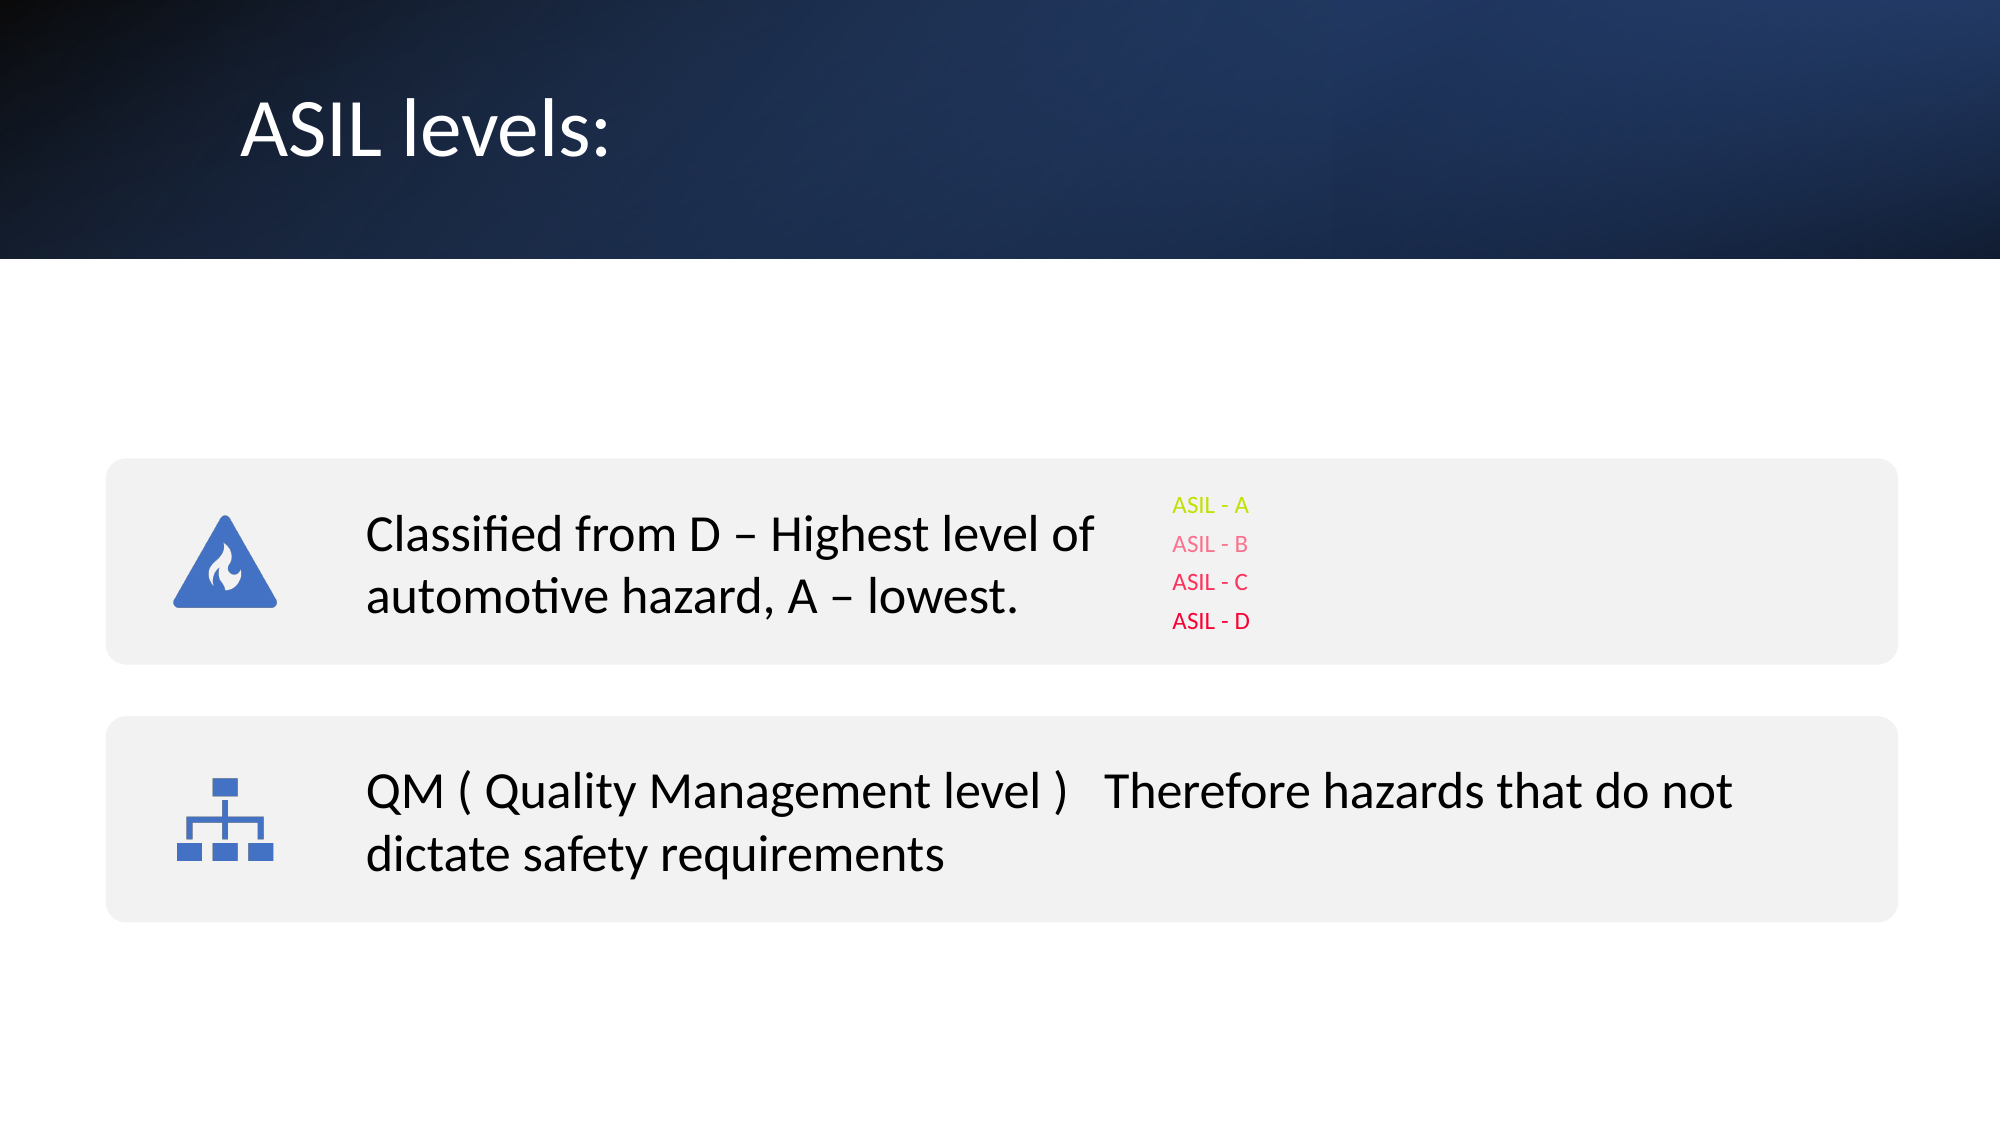

# ASIL levels:
Classified from D – Highest level of automotive hazard, A – lowest.
ASIL - A
ASIL - B
ASIL - C
ASIL - D
QM ( Quality Management level )   Therefore hazards that do not dictate safety requirements